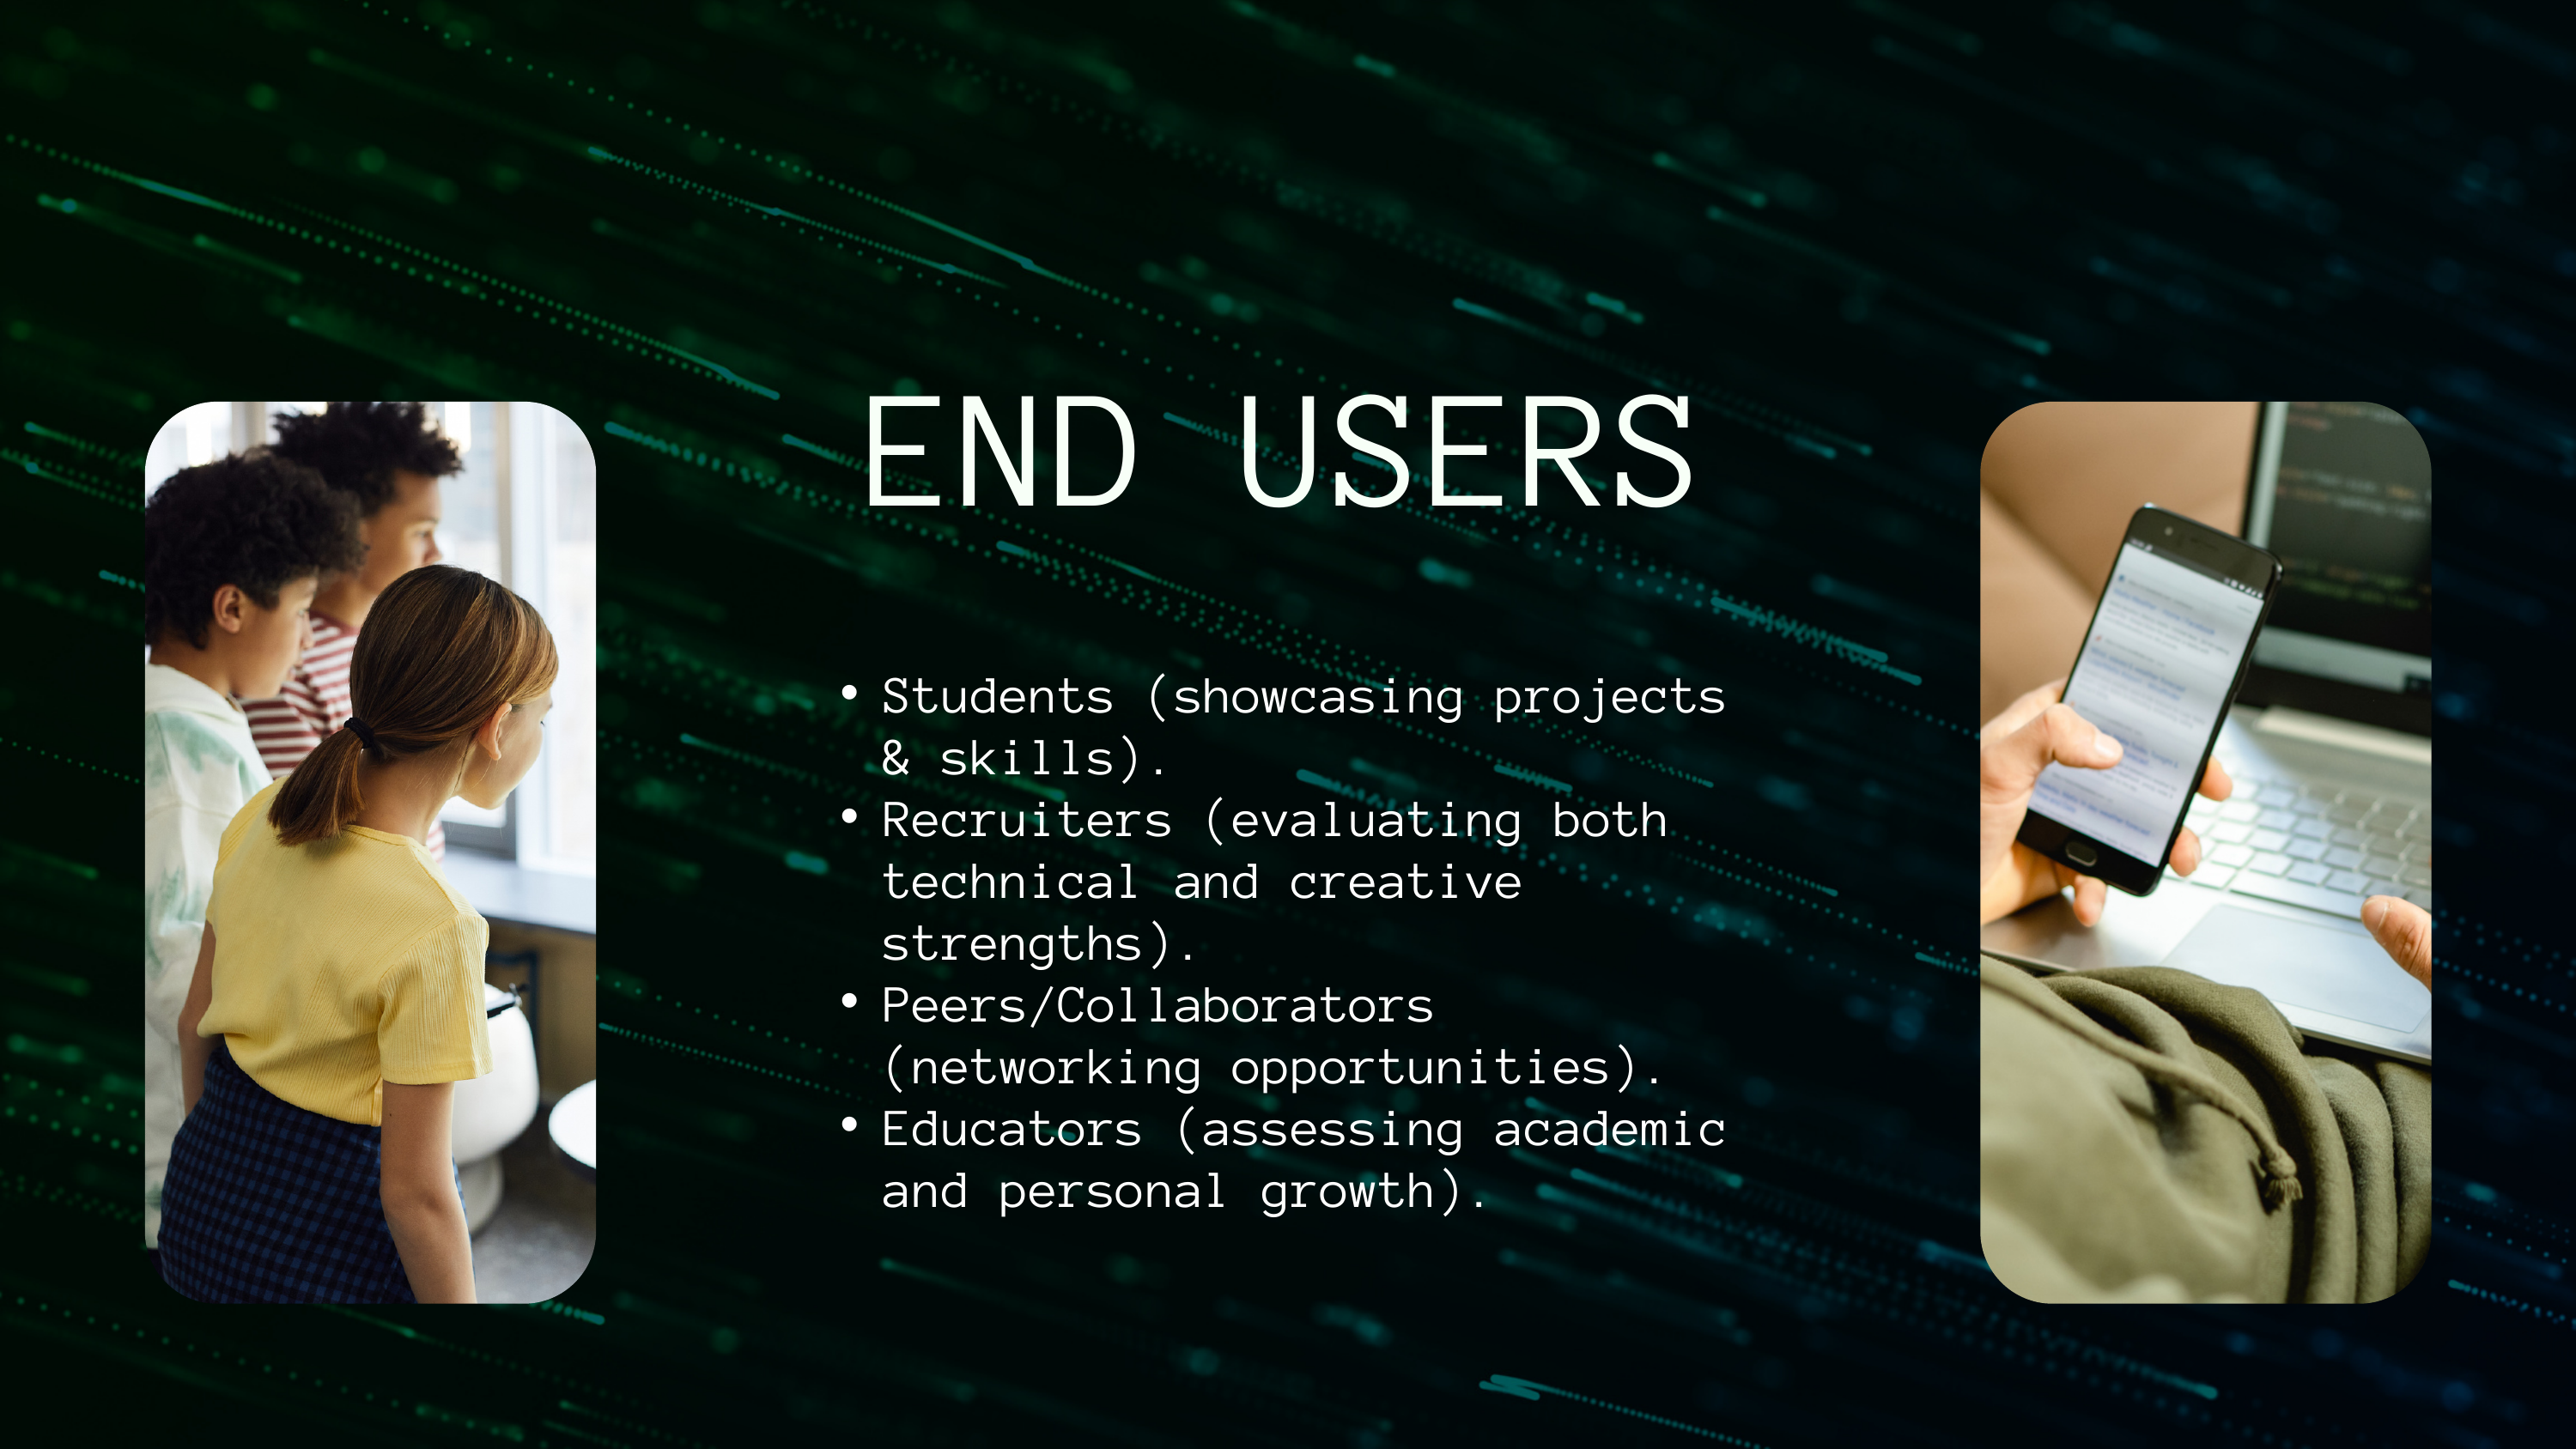

END USERS

Students (showcasing projects & skills).
Recruiters (evaluating both technical and creative strengths).
Peers/Collaborators (networking opportunities).
Educators (assessing academic and personal growth).